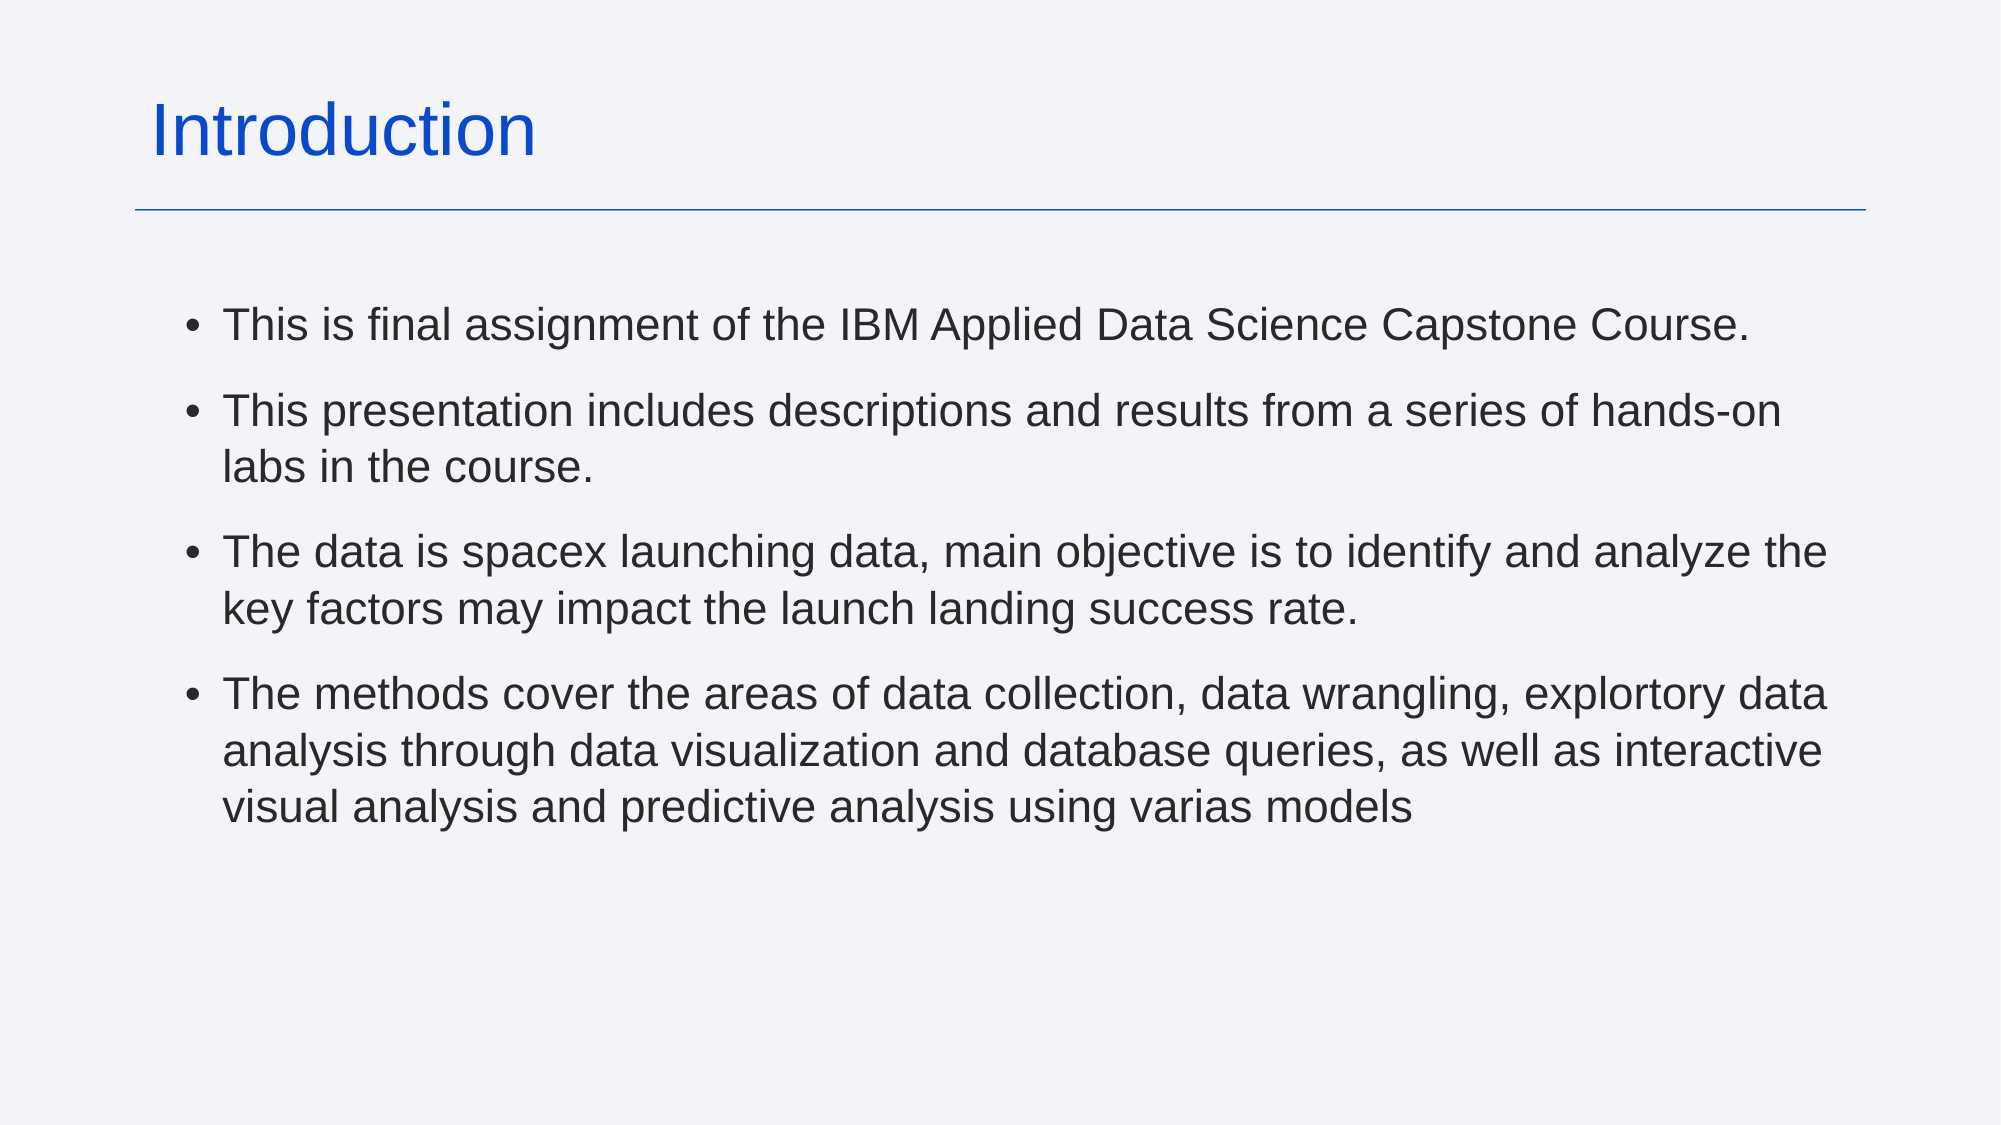

Introduction
This is final assignment of the IBM Applied Data Science Capstone Course.
This presentation includes descriptions and results from a series of hands-on labs in the course.
The data is spacex launching data, main objective is to identify and analyze the key factors may impact the launch landing success rate.
The methods cover the areas of data collection, data wrangling, explortory data analysis through data visualization and database queries, as well as interactive visual analysis and predictive analysis using varias models

4